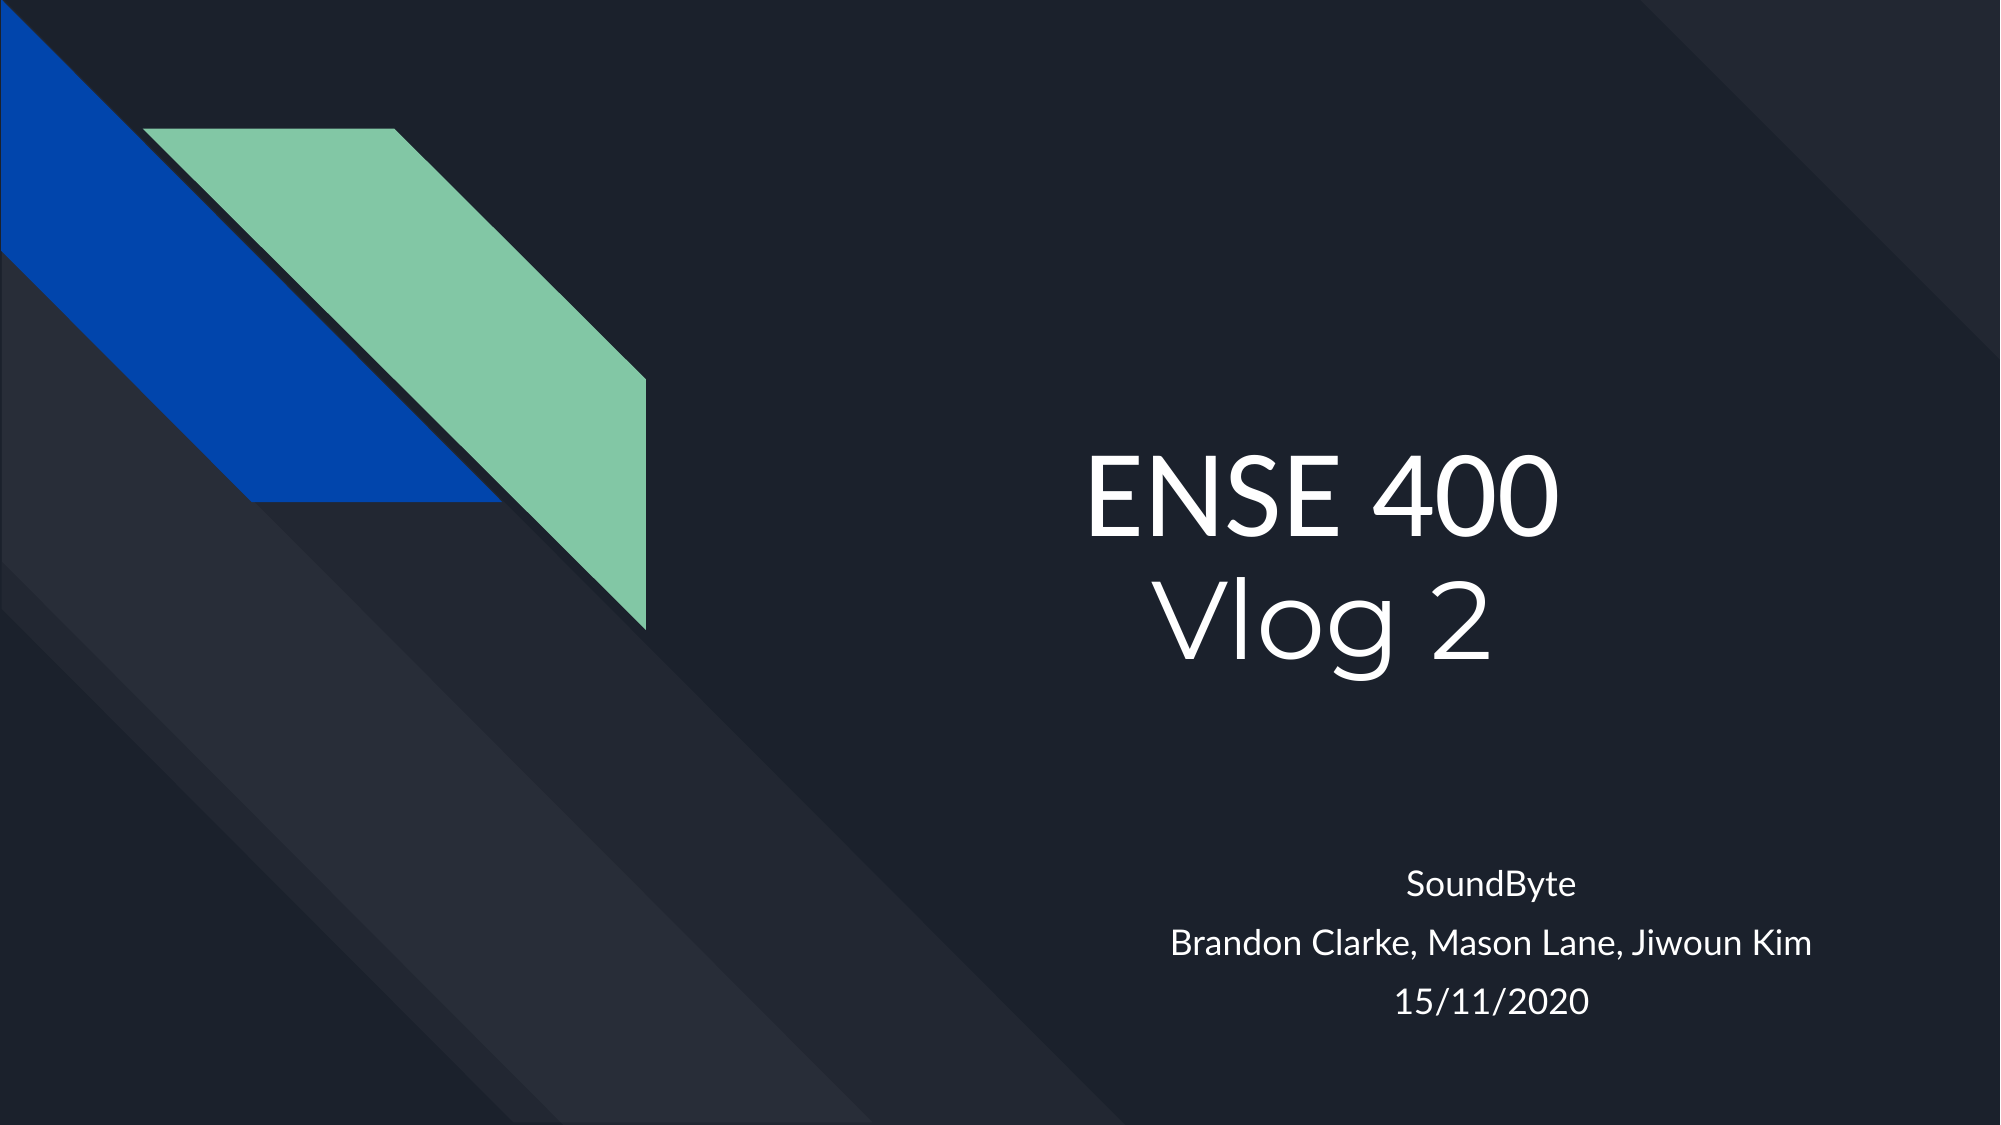

# ENSE 400 Vlog 2
SoundByte
Brandon Clarke, Mason Lane, Jiwoun Kim
15/11/2020